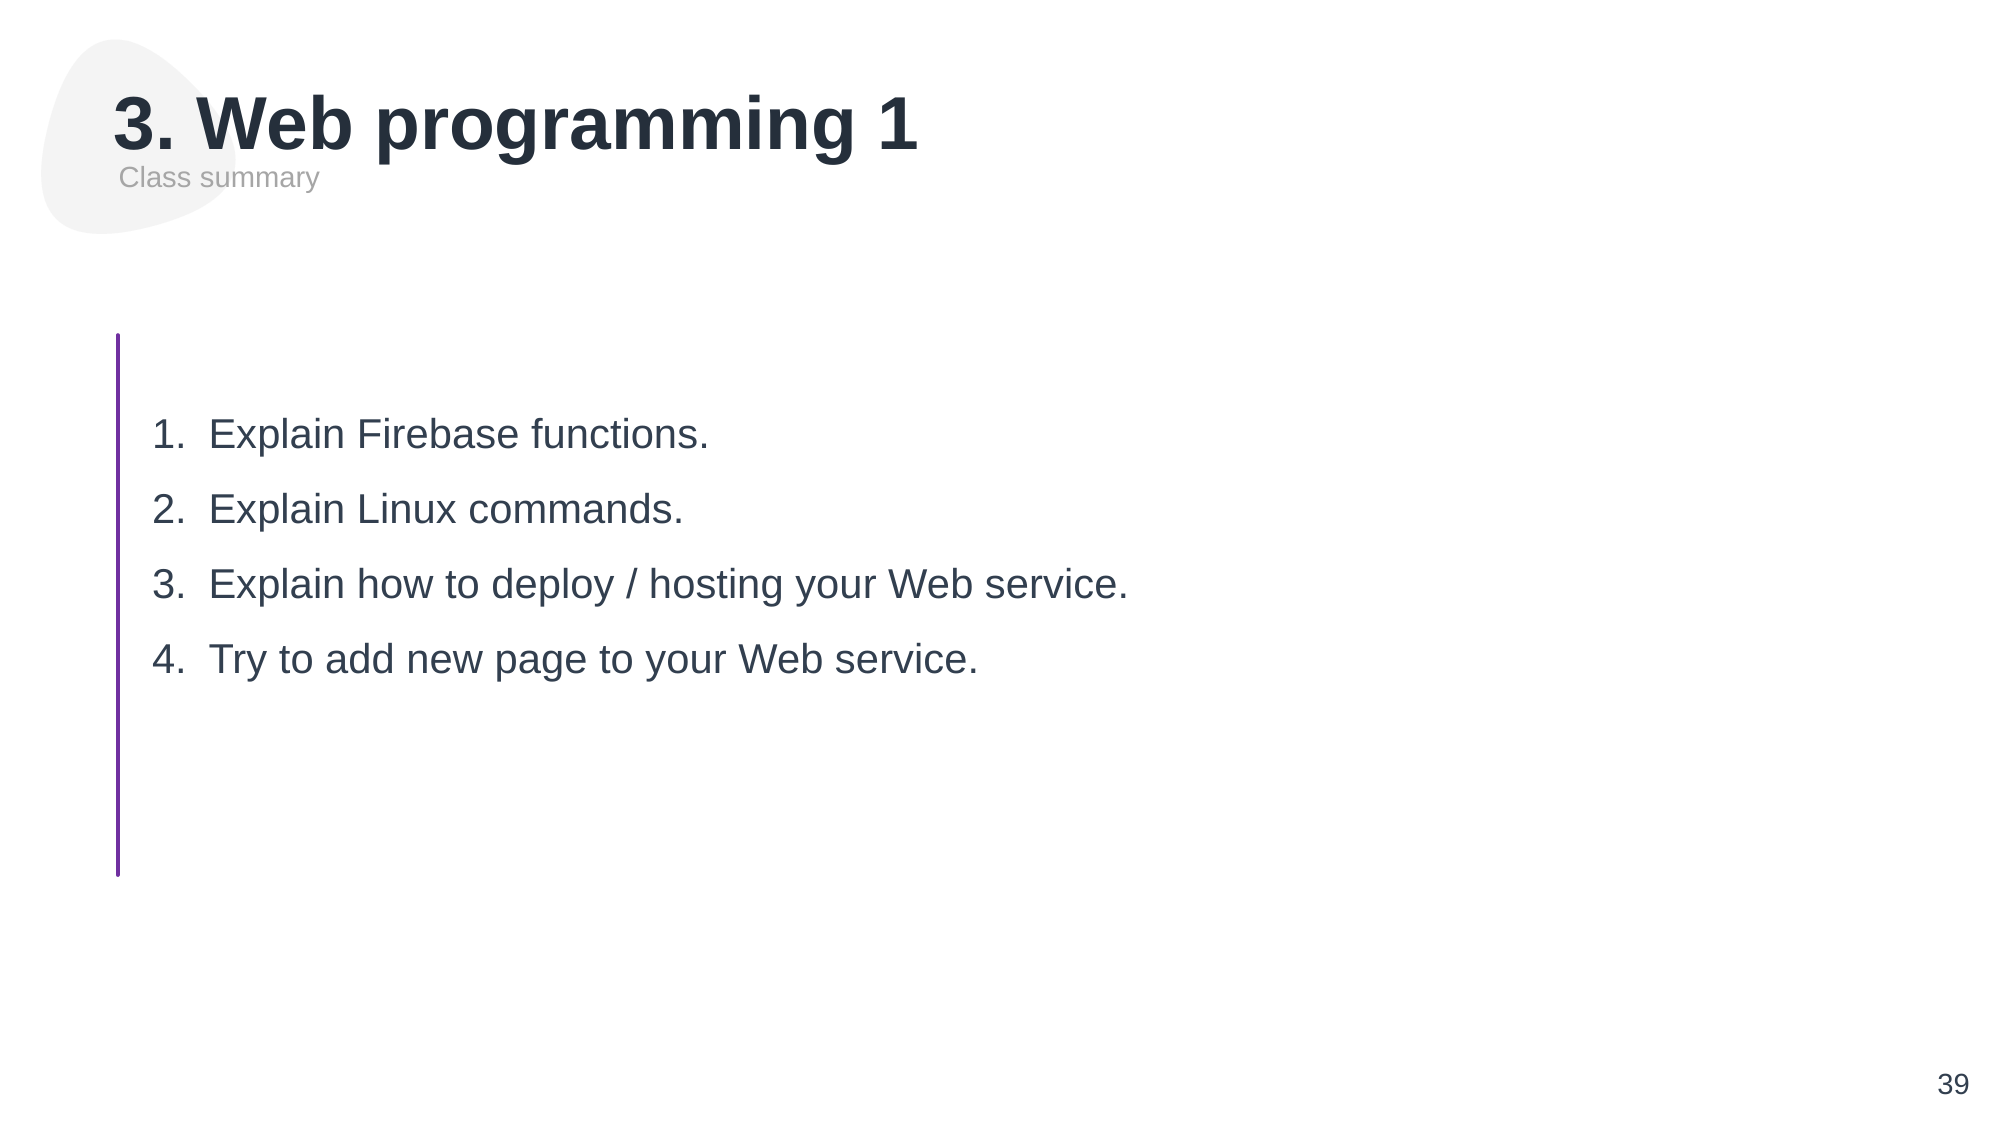

3. Web programming 1
Class summary
Explain Firebase functions.
Explain Linux commands.
Explain how to deploy / hosting your Web service.
Try to add new page to your Web service.
39